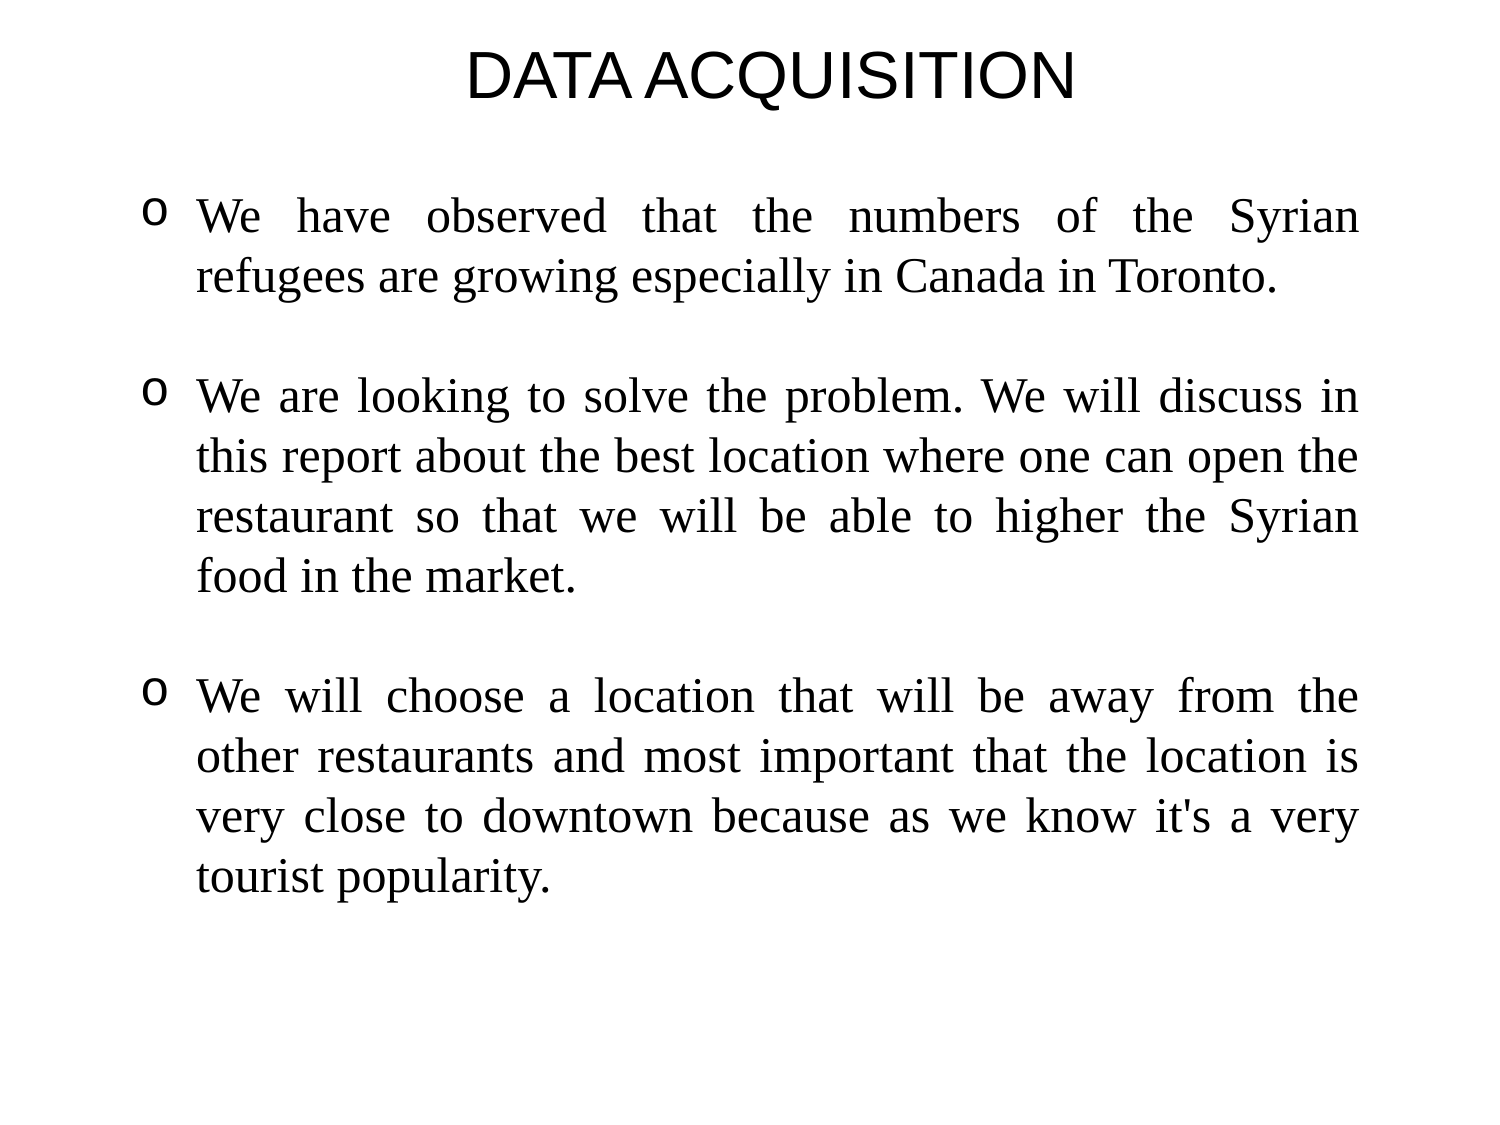

DATA ACQUISITION
We have observed that the numbers of the Syrian refugees are growing especially in Canada in Toronto.

We are looking to solve the problem. We will discuss in this report about the best location where one can open the restaurant so that we will be able to higher the Syrian food in the market.

We will choose a location that will be away from the other restaurants and most important that the location is very close to downtown because as we know it's a very tourist popularity.